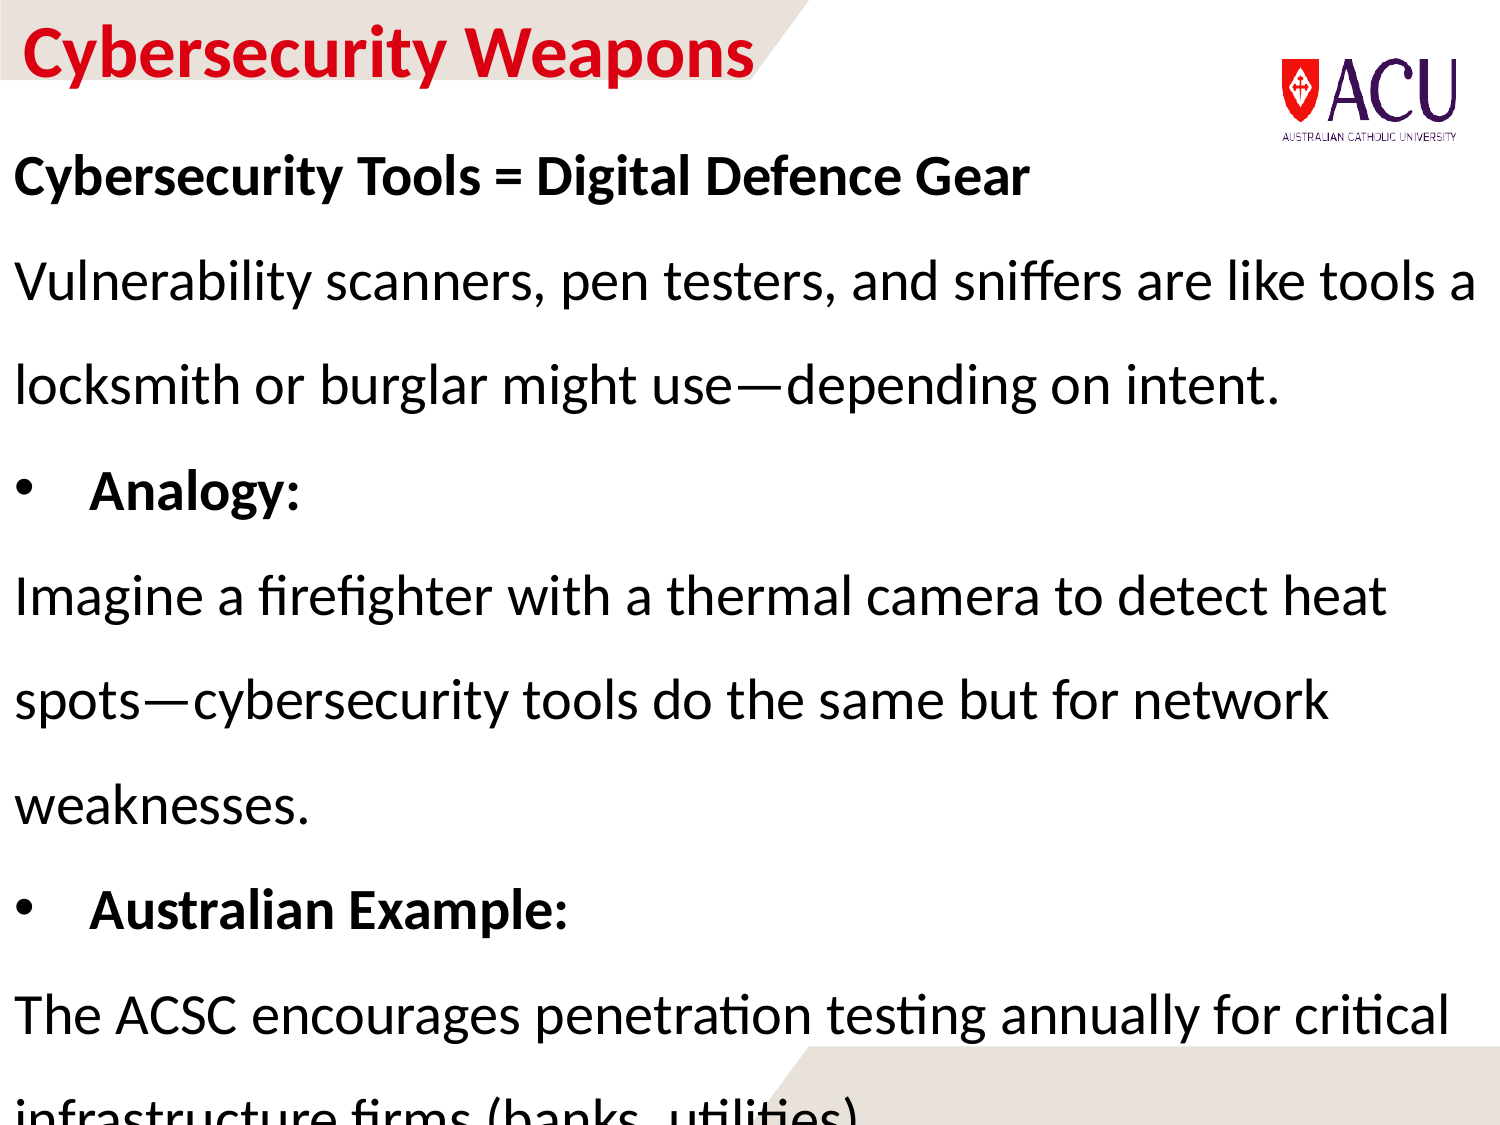

# Cybersecurity Weapons
Cybersecurity Tools = Digital Defence Gear
Vulnerability scanners, pen testers, and sniffers are like tools a locksmith or burglar might use—depending on intent.
Analogy:
Imagine a firefighter with a thermal camera to detect heat spots—cybersecurity tools do the same but for network weaknesses.
Australian Example:
The ACSC encourages penetration testing annually for critical infrastructure firms (banks, utilities).